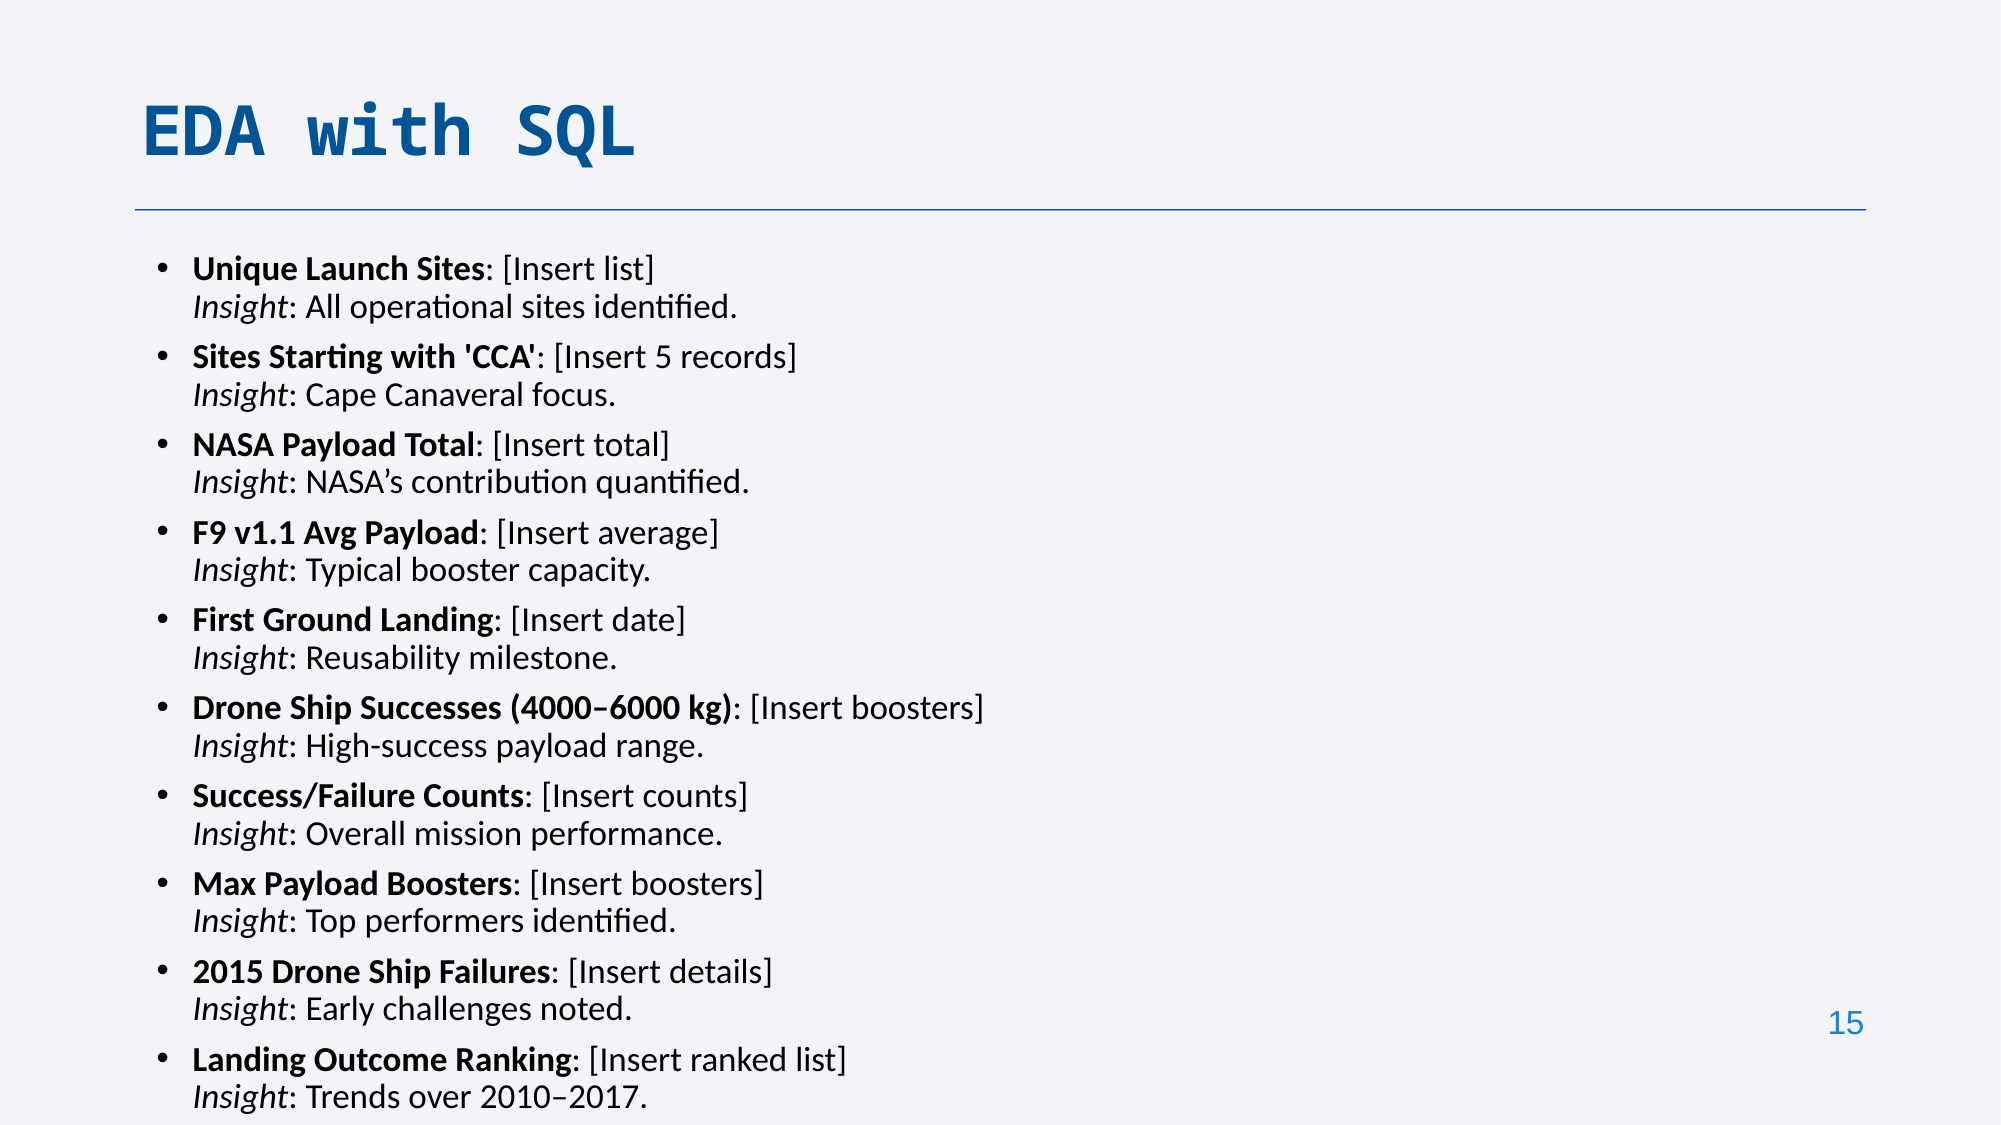

EDA with SQL
Unique Launch Sites: [Insert list]
Insight: All operational sites identified.
Sites Starting with 'CCA': [Insert 5 records]
Insight: Cape Canaveral focus.
NASA Payload Total: [Insert total]
Insight: NASA’s contribution quantified.
F9 v1.1 Avg Payload: [Insert average]
Insight: Typical booster capacity.
First Ground Landing: [Insert date]
Insight: Reusability milestone.
Drone Ship Successes (4000–6000 kg): [Insert boosters]
Insight: High-success payload range.
Success/Failure Counts: [Insert counts]
Insight: Overall mission performance.
Max Payload Boosters: [Insert boosters]
Insight: Top performers identified.
2015 Drone Ship Failures: [Insert details]
Insight: Early challenges noted.
Landing Outcome Ranking: [Insert ranked list]
Insight: Trends over 2010–2017.
15